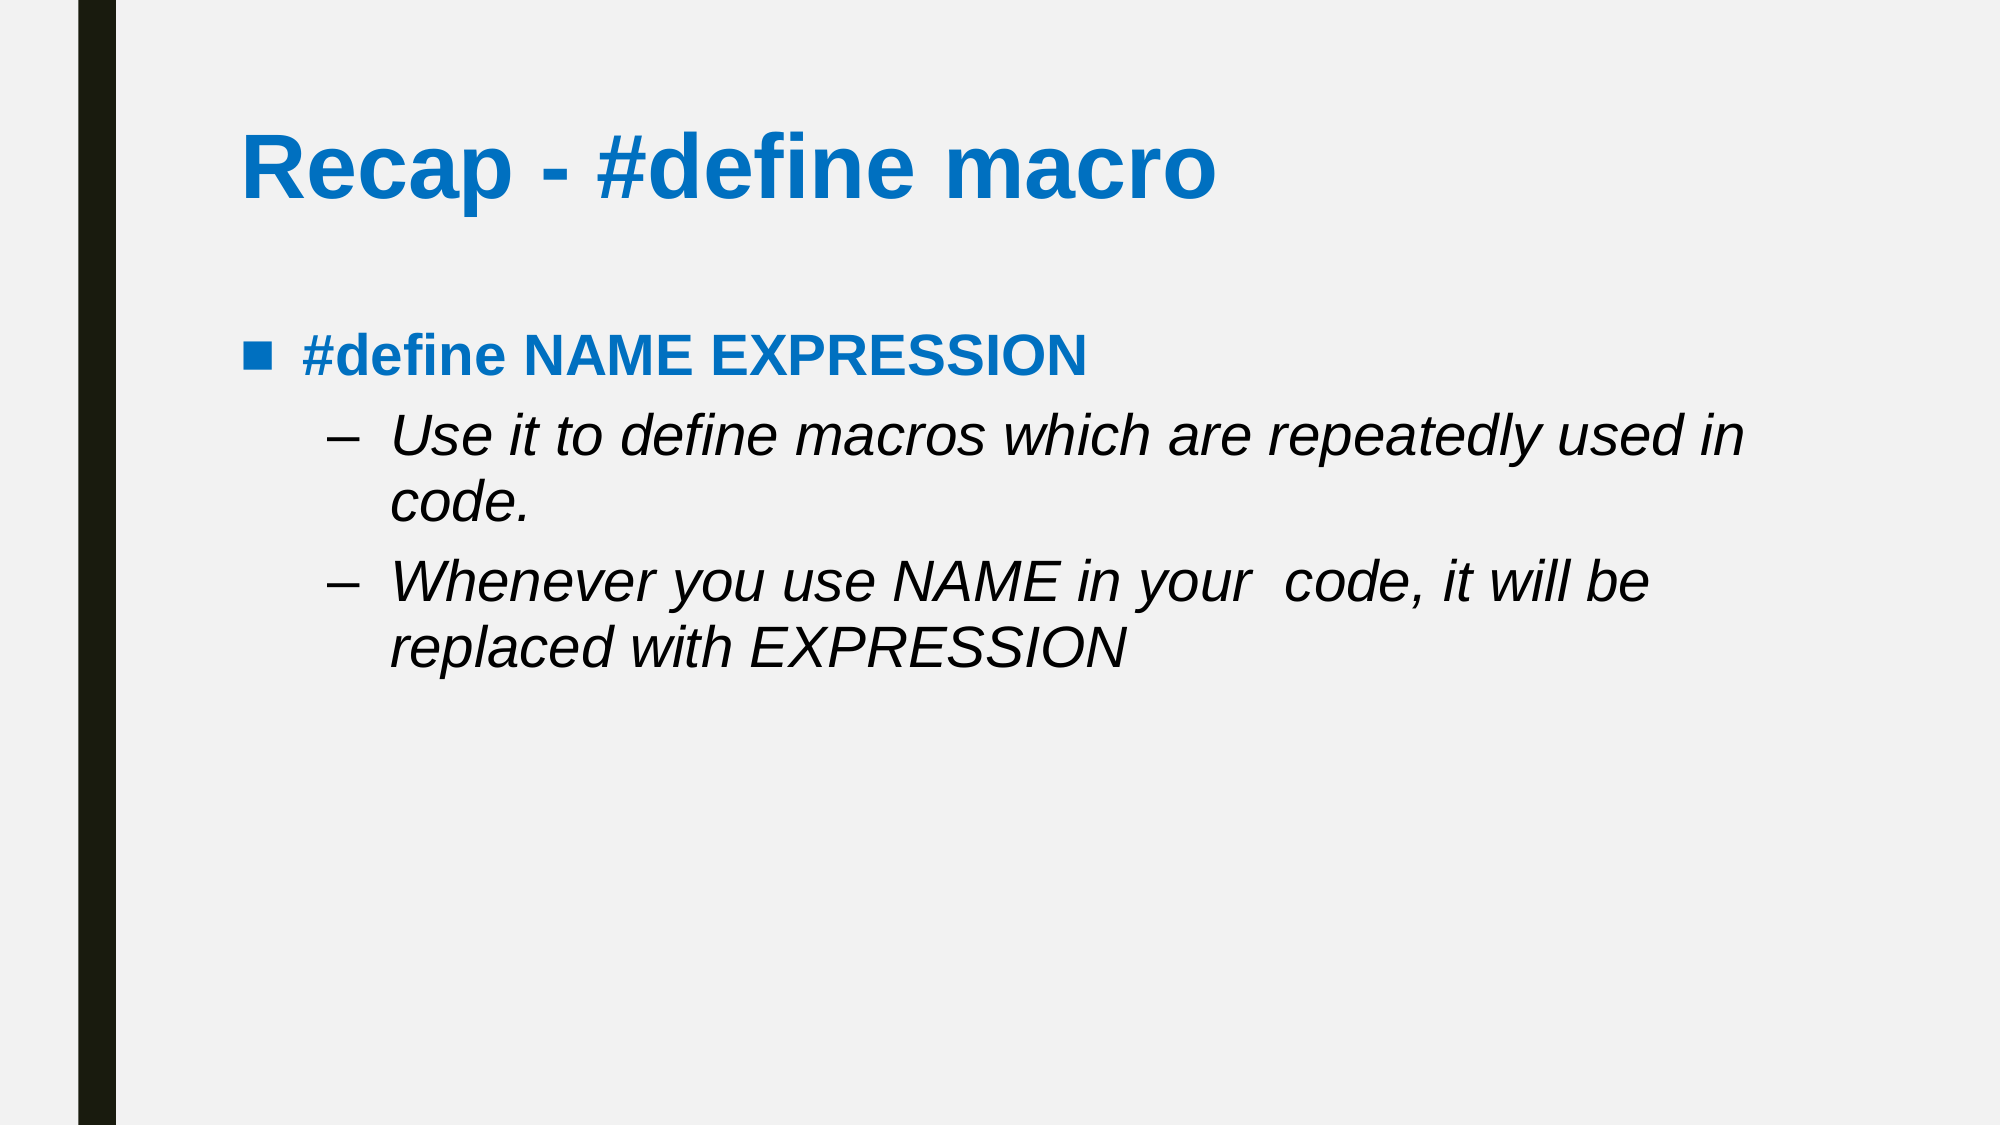

# Recap - #define macro
#define NAME EXPRESSION
Use it to define macros which are repeatedly used in code.
Whenever you use NAME in your  code, it will be replaced with EXPRESSION